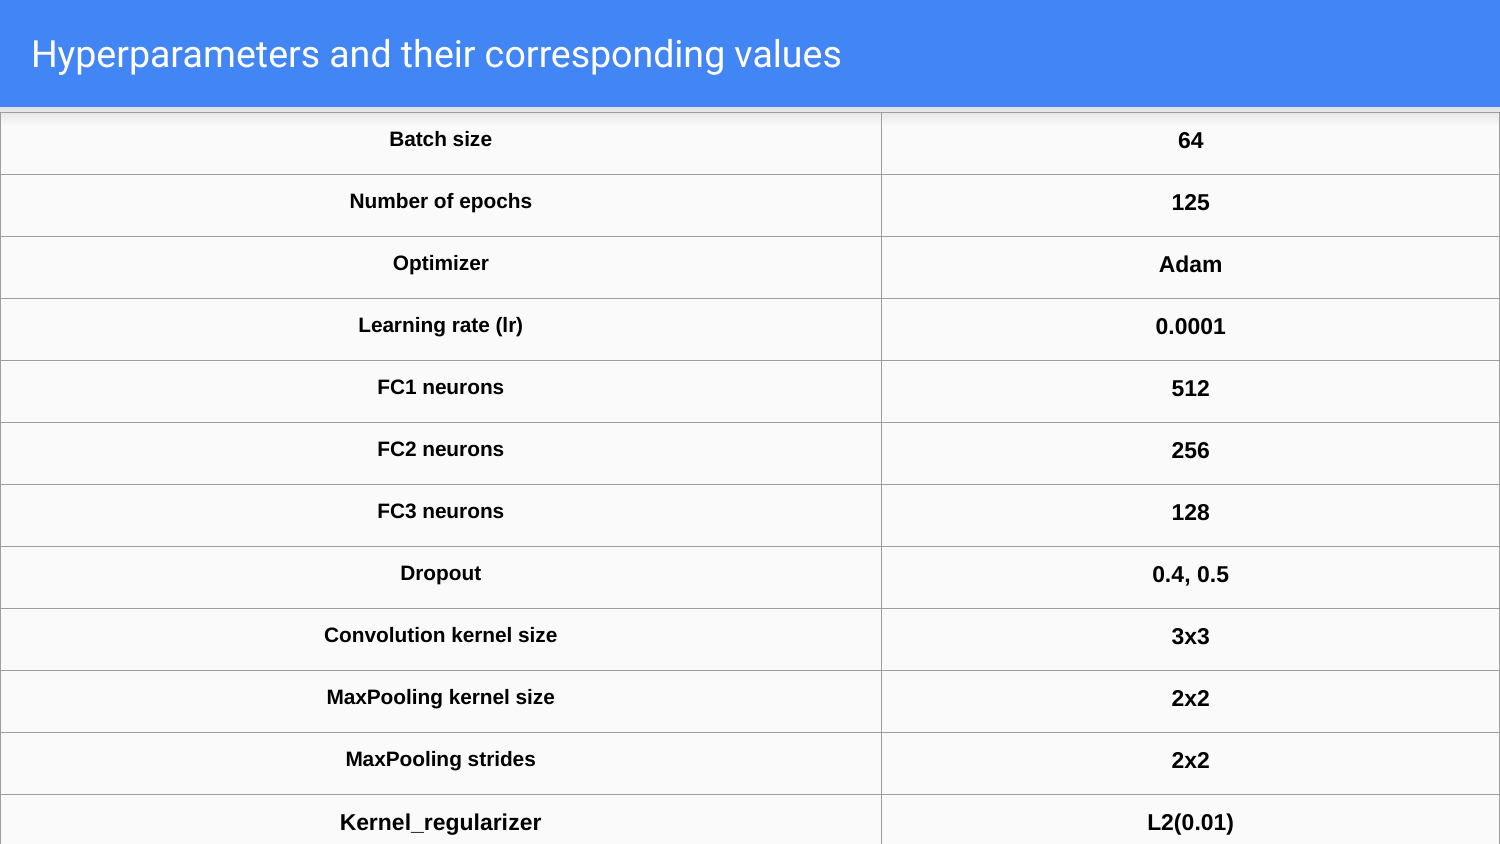

# Hyperparameters and their corresponding values
| Batch size | 64 |
| --- | --- |
| Number of epochs | 125 |
| Optimizer | Adam |
| Learning rate (lr) | 0.0001 |
| FC1 neurons | 512 |
| FC2 neurons | 256 |
| FC3 neurons | 128 |
| Dropout | 0.4, 0.5 |
| Convolution kernel size | 3x3 |
| MaxPooling kernel size | 2x2 |
| MaxPooling strides | 2x2 |
| Kernel\_regularizer | L2(0.01) |